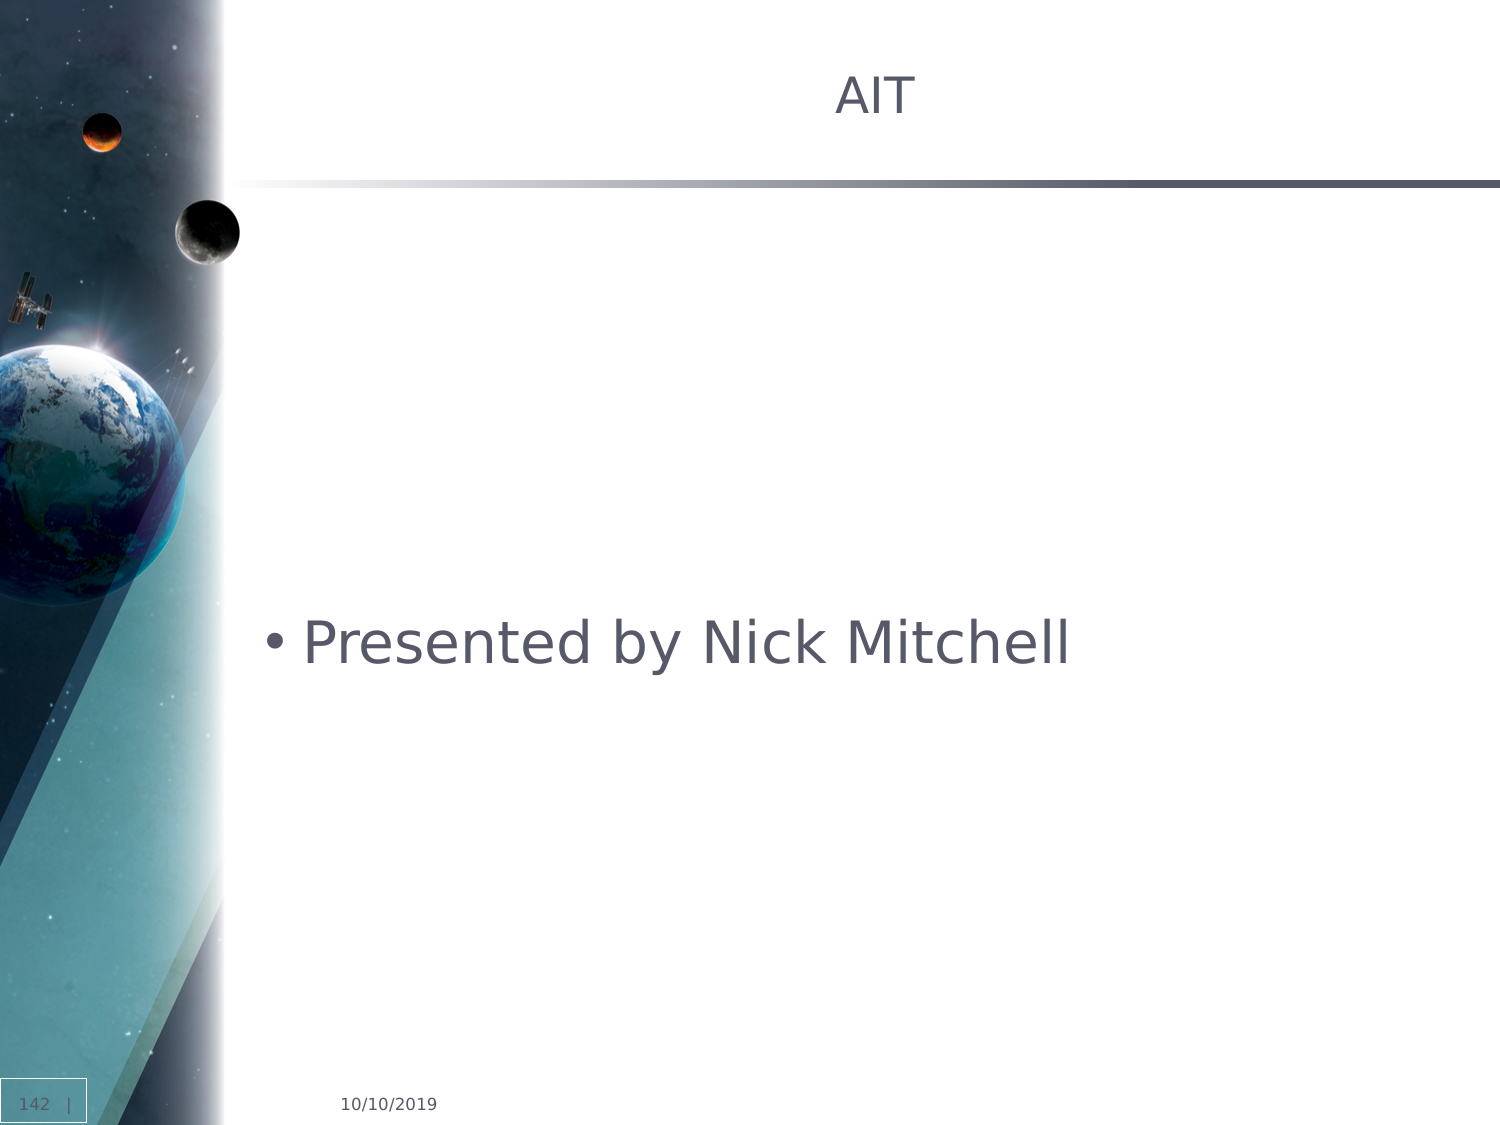

# AIT
Presented by Nick Mitchell
142   |